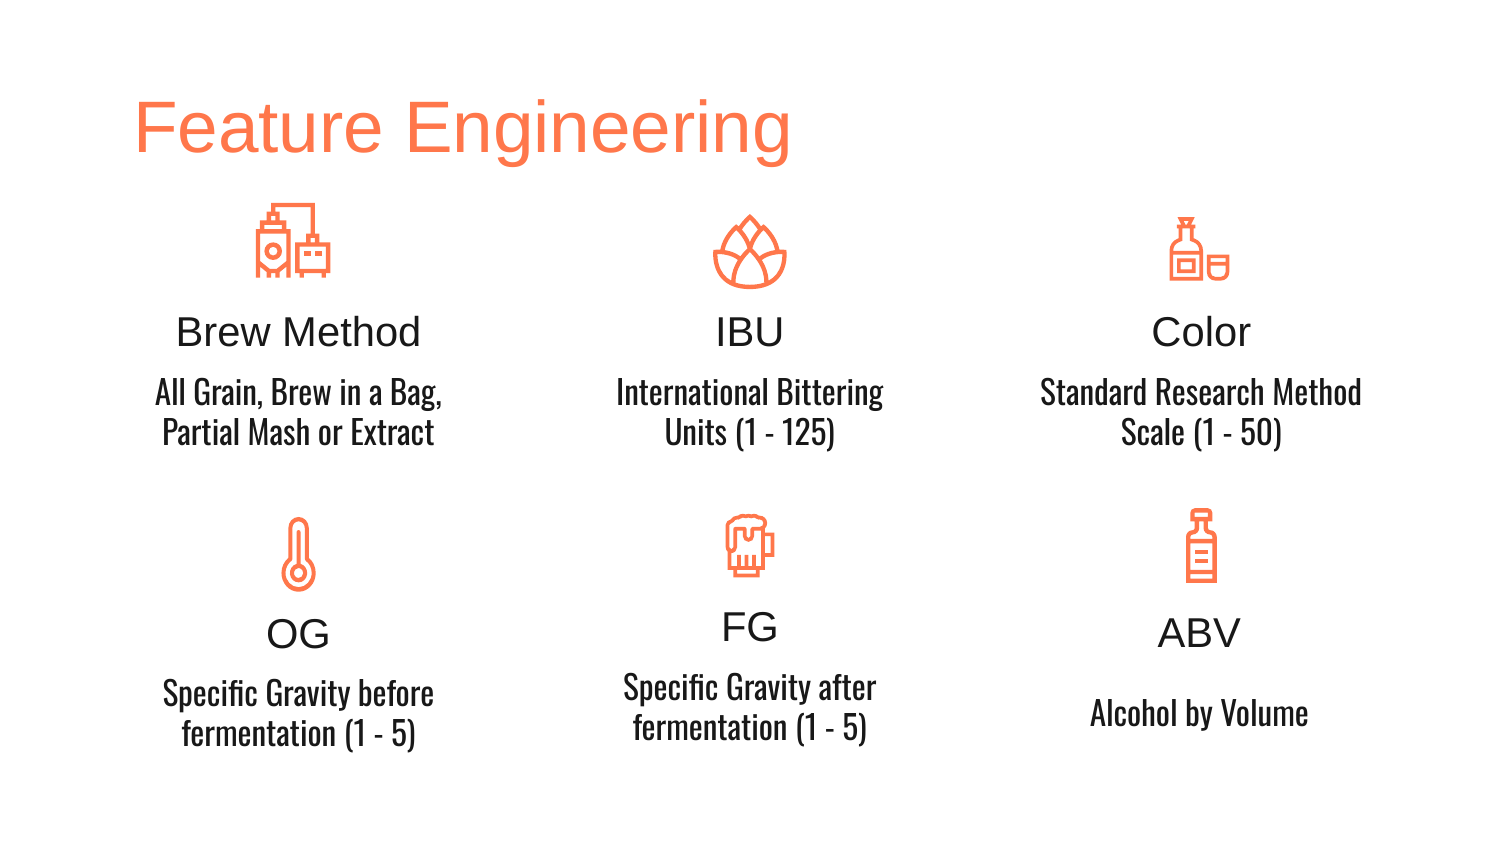

# Feature Engineering

IBU
Brew Method
Color
All Grain, Brew in a Bag, Partial Mash or Extract
International Bittering Units (1 - 125)
Standard Research Method Scale (1 - 50)

FG
ABV
OG
Specific Gravity after fermentation (1 - 5)
Specific Gravity before fermentation (1 - 5)
Alcohol by Volume